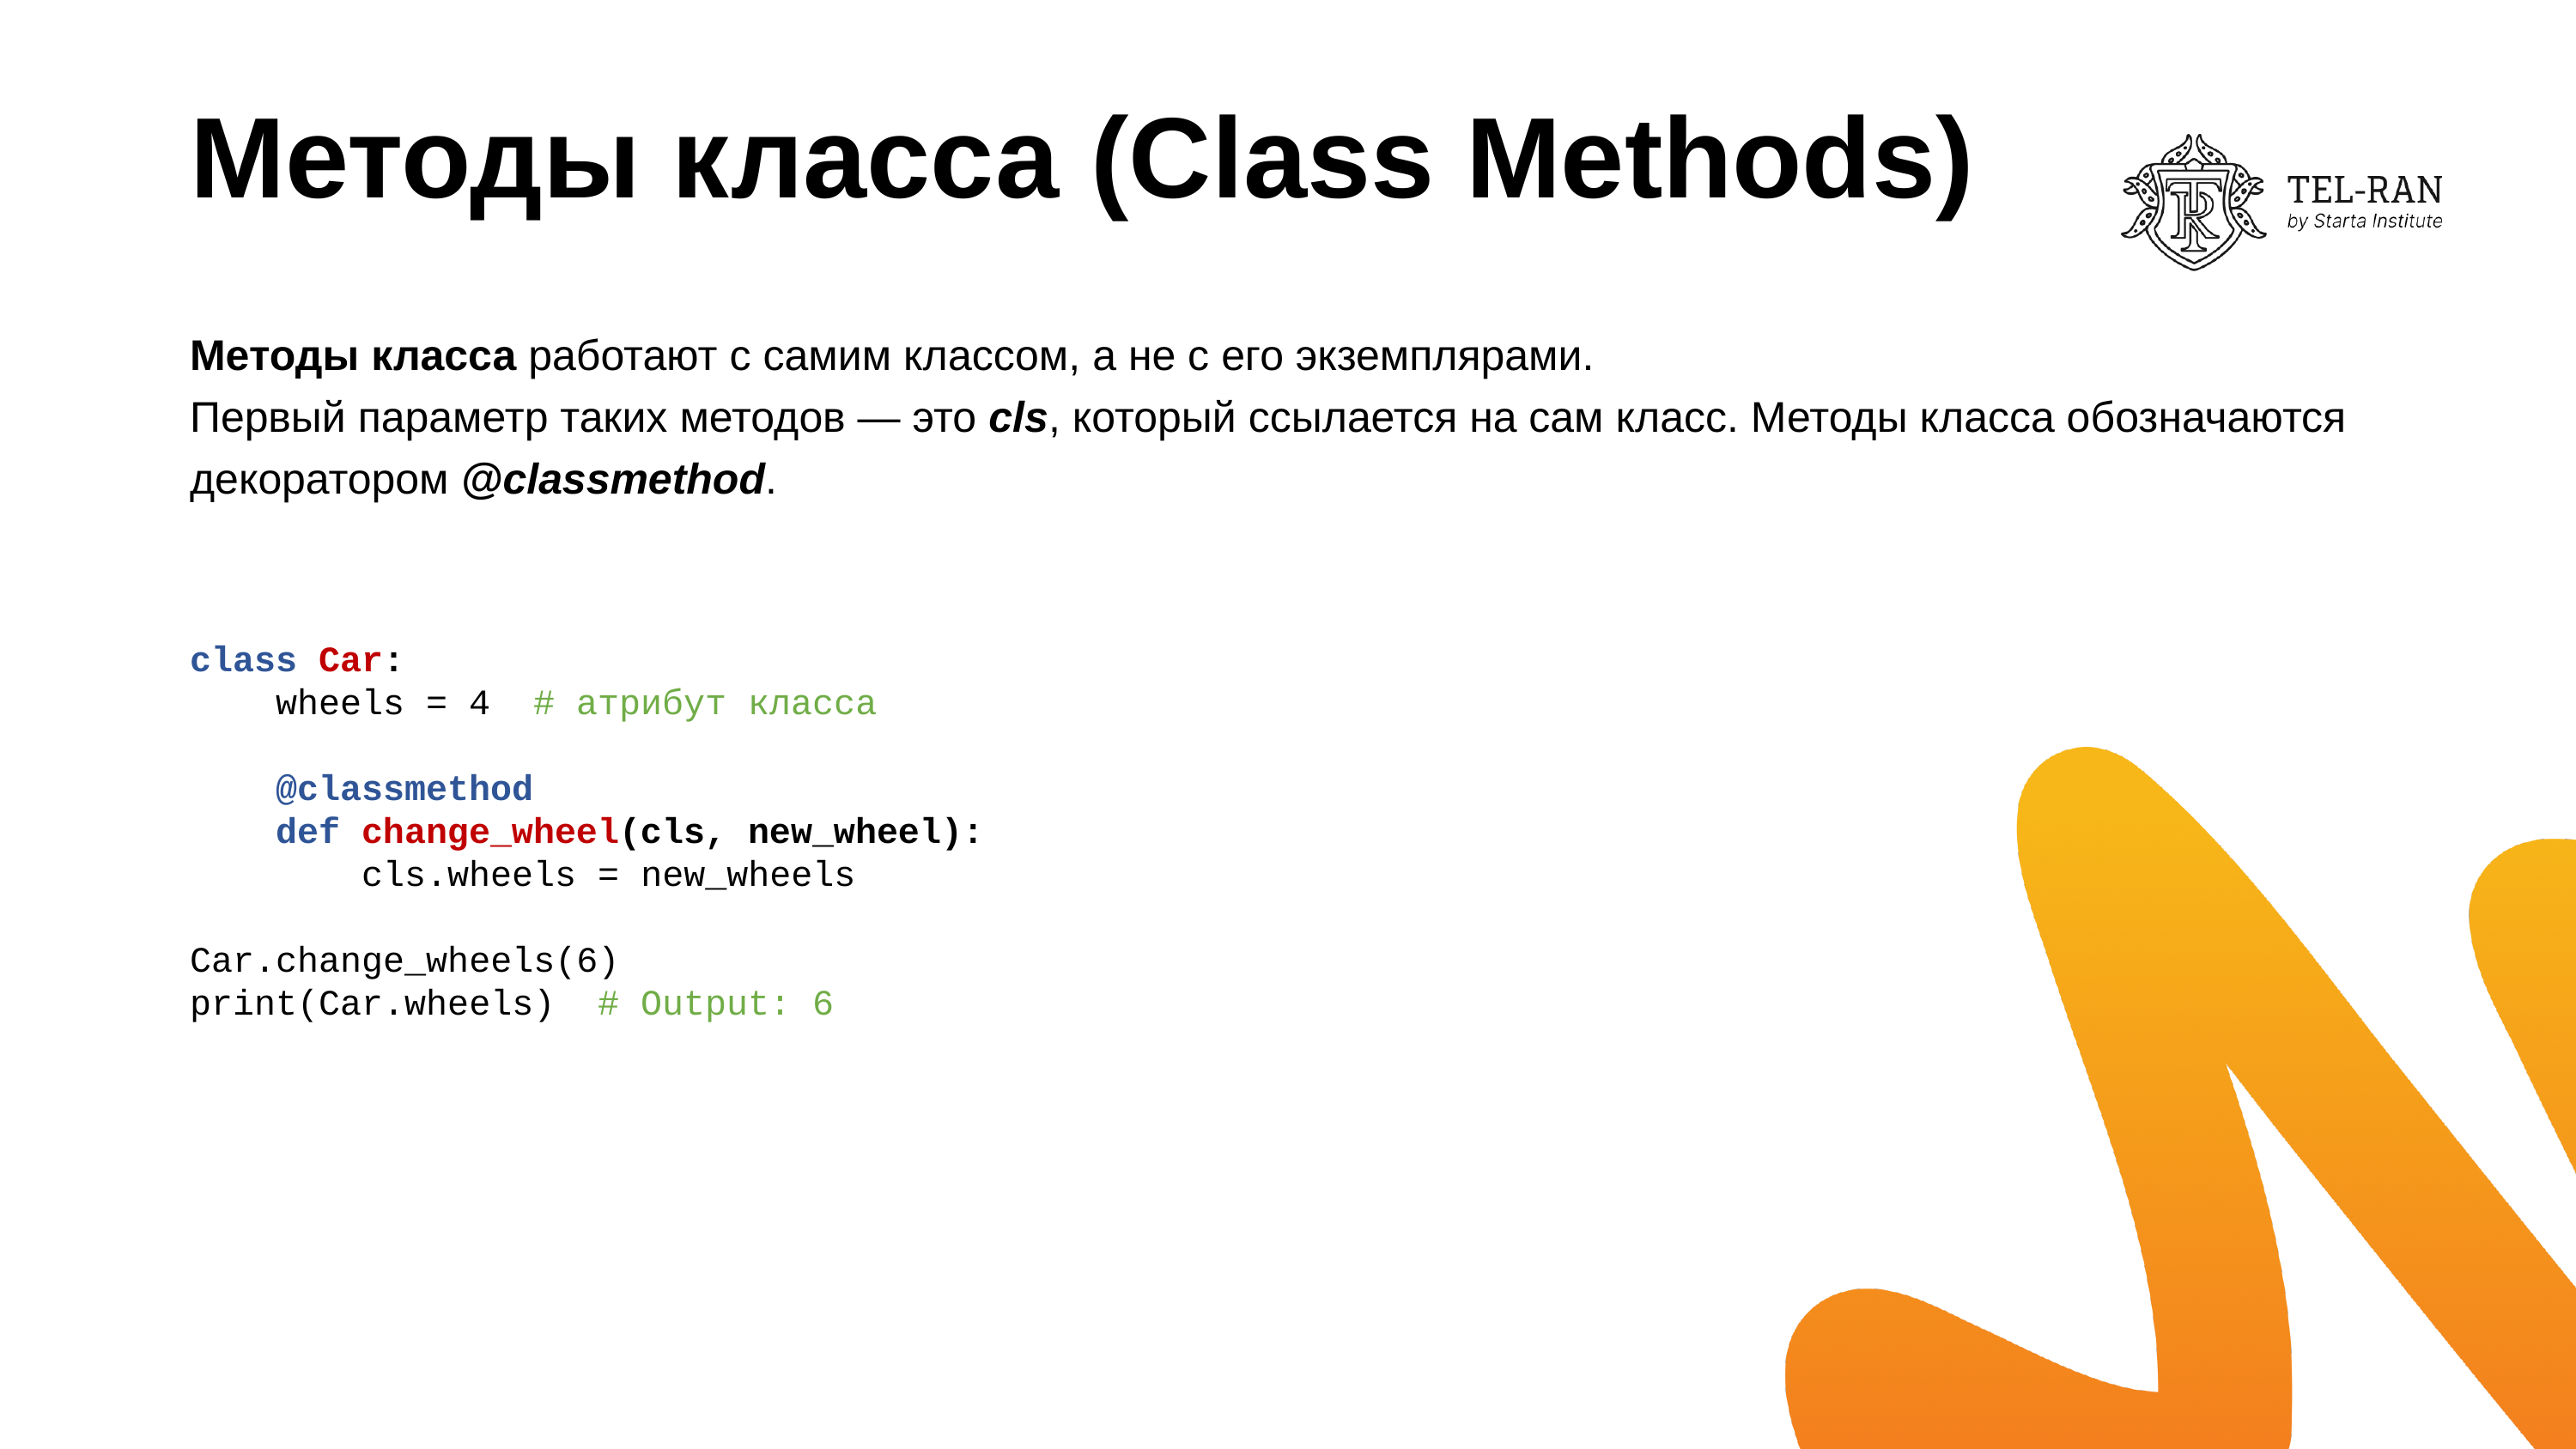

# Методы класса (Class Methods)
Методы класса работают с самим классом, а не с его экземплярами.
Первый параметр таких методов — это cls, который ссылается на сам класс. Методы класса обозначаются декоратором @classmethod.
class Car:
    wheels = 4  # атрибут класса

    @classmethod
    def change_wheel(cls, new_wheel):
        cls.wheels = new_wheels

Car.change_wheels(6)
print(Car.wheels)  # Output: 6